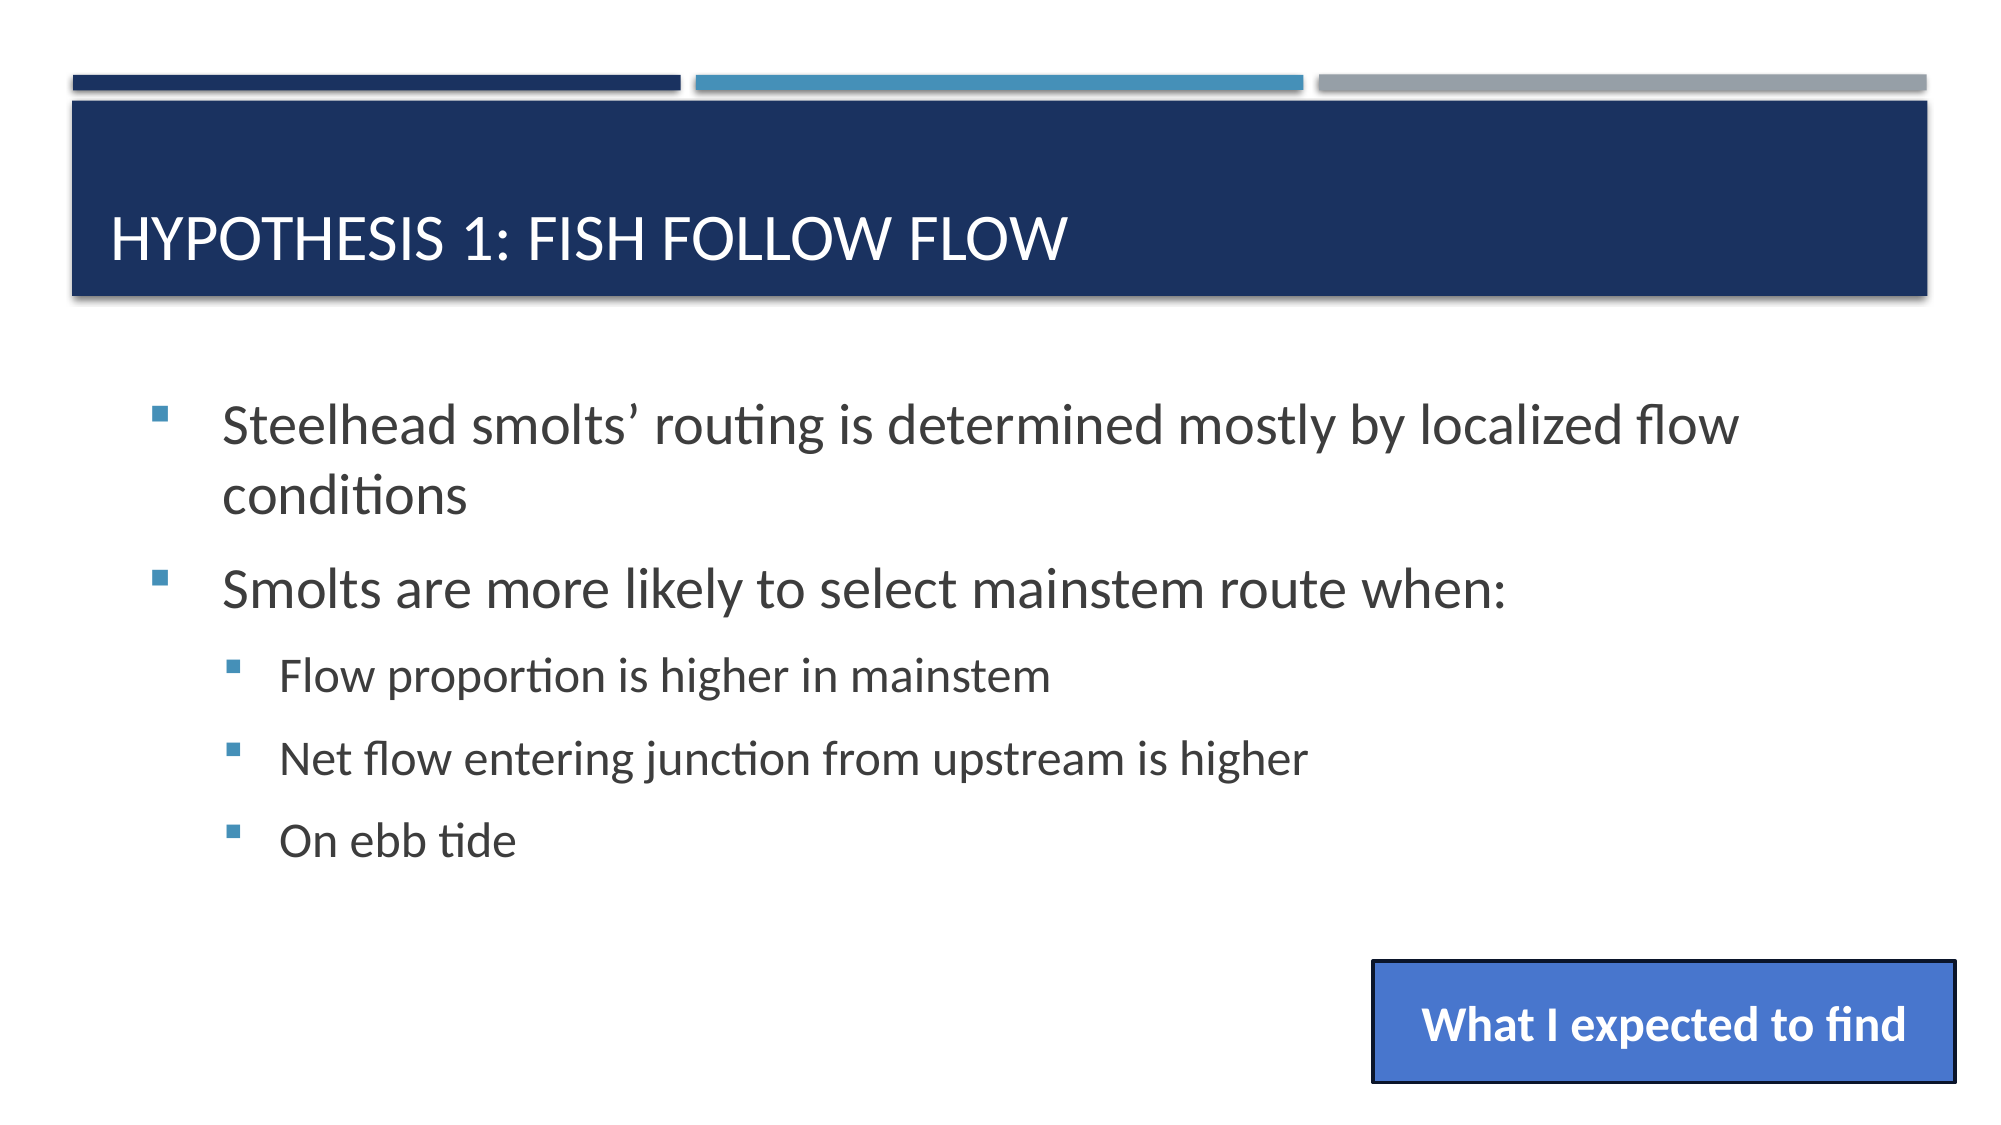

# Hypothesis 1: Fish follow flow
Steelhead smolts’ routing is determined mostly by localized flow conditions
Smolts are more likely to select mainstem route when:
Flow proportion is higher in mainstem
Net flow entering junction from upstream is higher
On ebb tide

What I expected to find